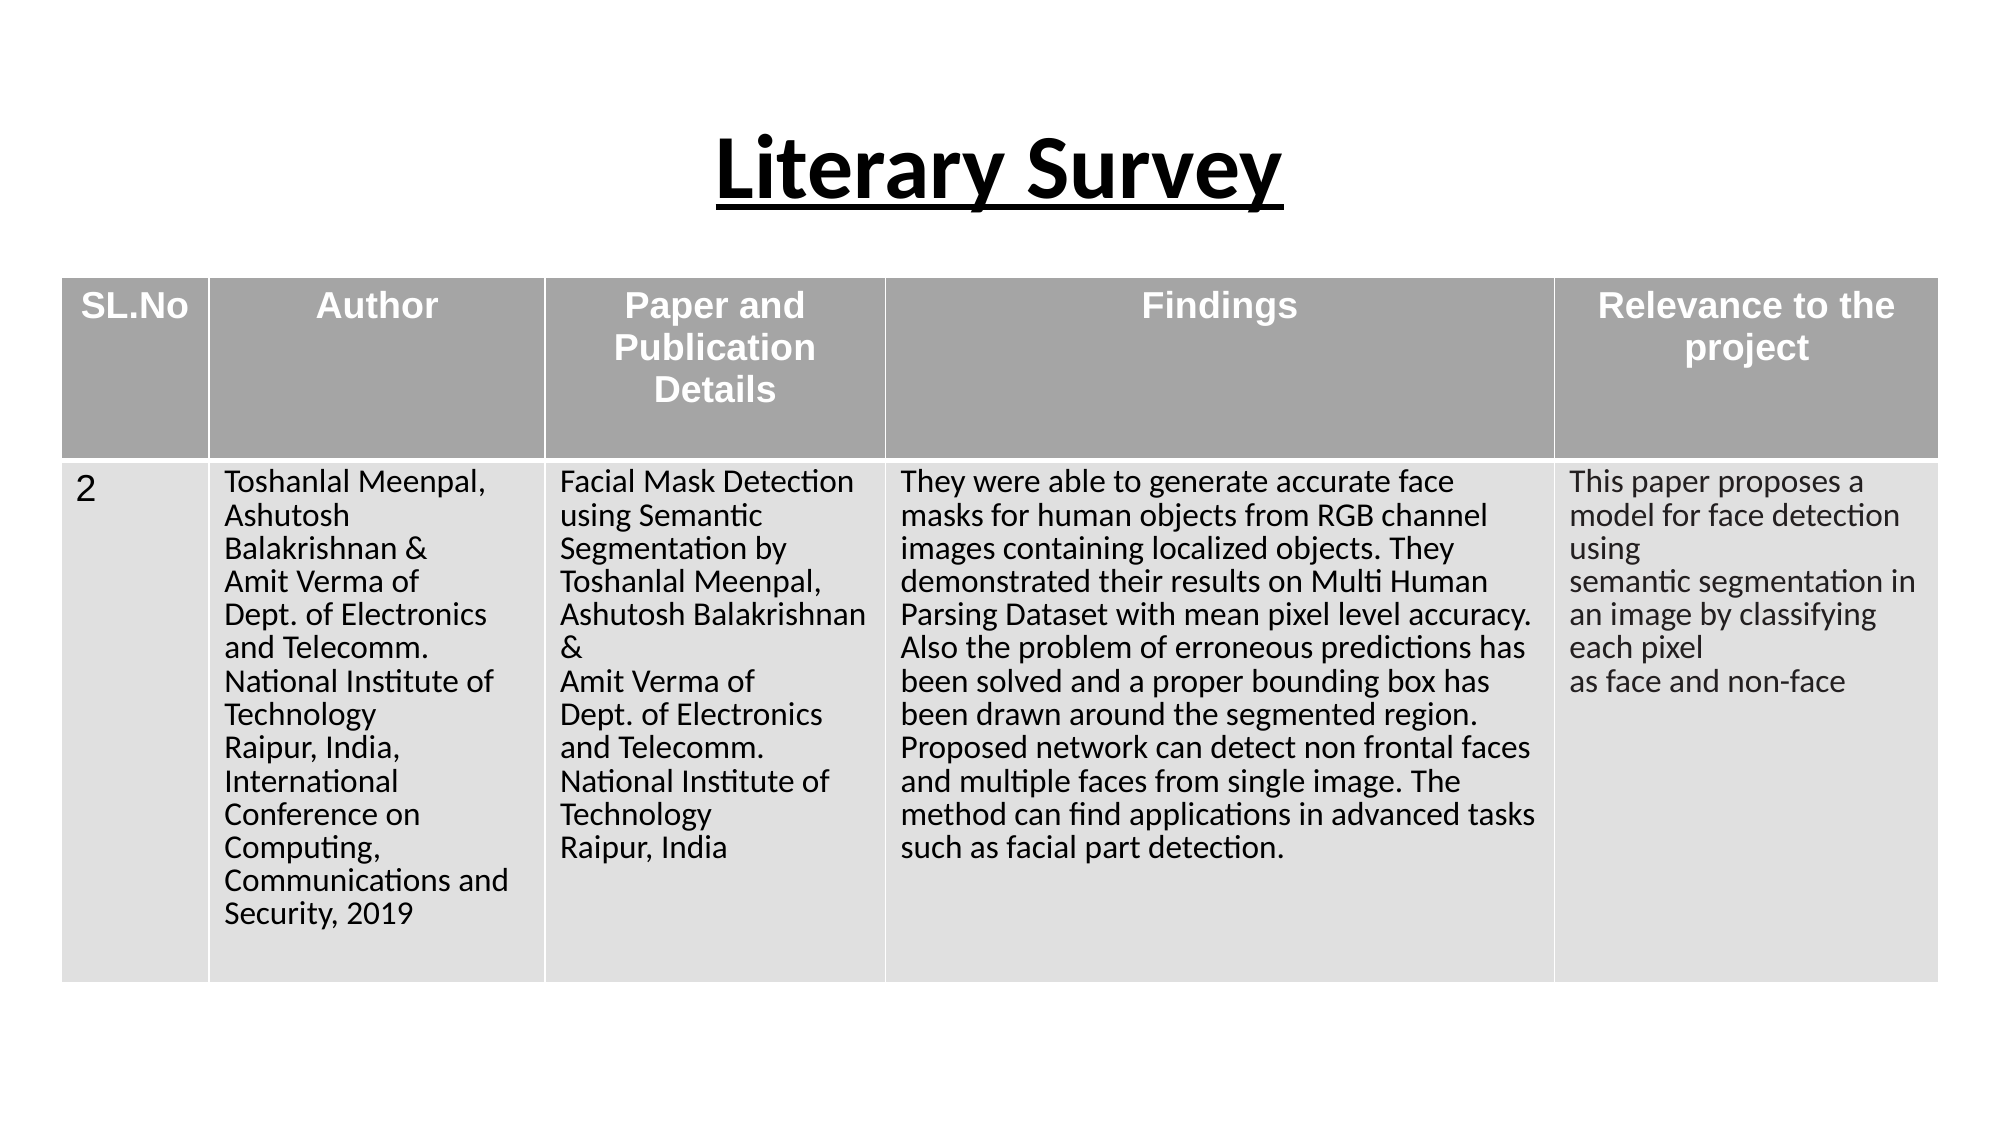

# Literary Survey
| SL.No | Author | Paper and Publication Details | Findings | Relevance to the project |
| --- | --- | --- | --- | --- |
| 2 | Toshanlal Meenpal, Ashutosh Balakrishnan & Amit Verma of Dept. of Electronics and Telecomm. National Institute of Technology Raipur, India, International Conference on Computing, Communications and Security, 2019 | Facial Mask Detection using Semantic Segmentation by Toshanlal Meenpal, Ashutosh Balakrishnan & Amit Verma of Dept. of Electronics and Telecomm. National Institute of Technology Raipur, India | They were able to generate accurate face masks for human objects from RGB channel images containing localized objects. They demonstrated their results on Multi Human Parsing Dataset with mean pixel level accuracy. Also the problem of erroneous predictions has been solved and a proper bounding box has been drawn around the segmented region. Proposed network can detect non frontal faces and multiple faces from single image. The method can ﬁnd applications in advanced tasks such as facial part detection. | This paper proposes a model for face detection using semantic segmentation in an image by classifying each pixel as face and non-face |